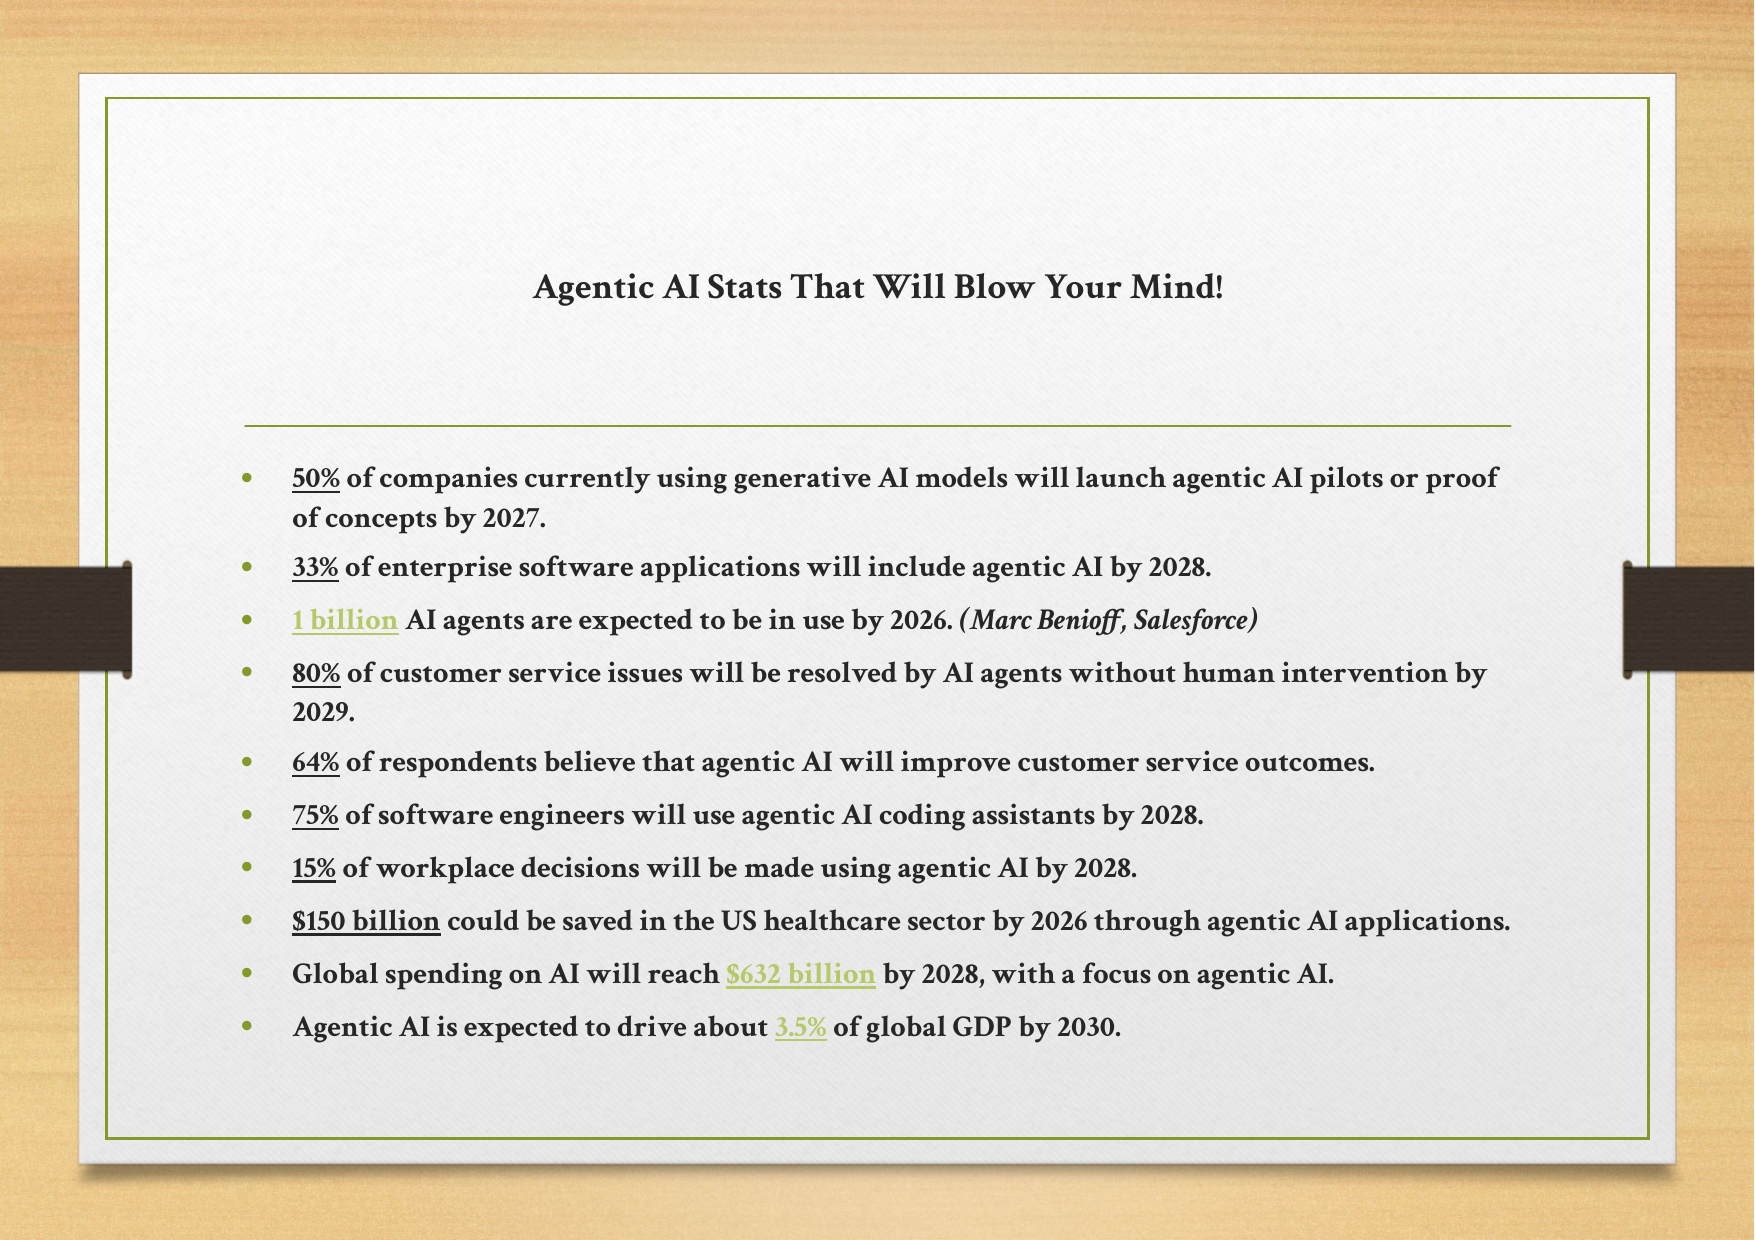

# Agentic AI Stats That Will Blow Your Mind!
50% of companies currently using generative AI models will launch agentic AI pilots or proof of concepts by 2027.
33% of enterprise software applications will include agentic AI by 2028.
1 billion AI agents are expected to be in use by 2026. (Marc Benioff, Salesforce)
80% of customer service issues will be resolved by AI agents without human intervention by 2029.
64% of respondents believe that agentic AI will improve customer service outcomes.
75% of software engineers will use agentic AI coding assistants by 2028.
15% of workplace decisions will be made using agentic AI by 2028.
$150 billion could be saved in the US healthcare sector by 2026 through agentic AI applications.
Global spending on AI will reach $632 billion by 2028, with a focus on agentic AI.
Agentic AI is expected to drive about 3.5% of global GDP by 2030.